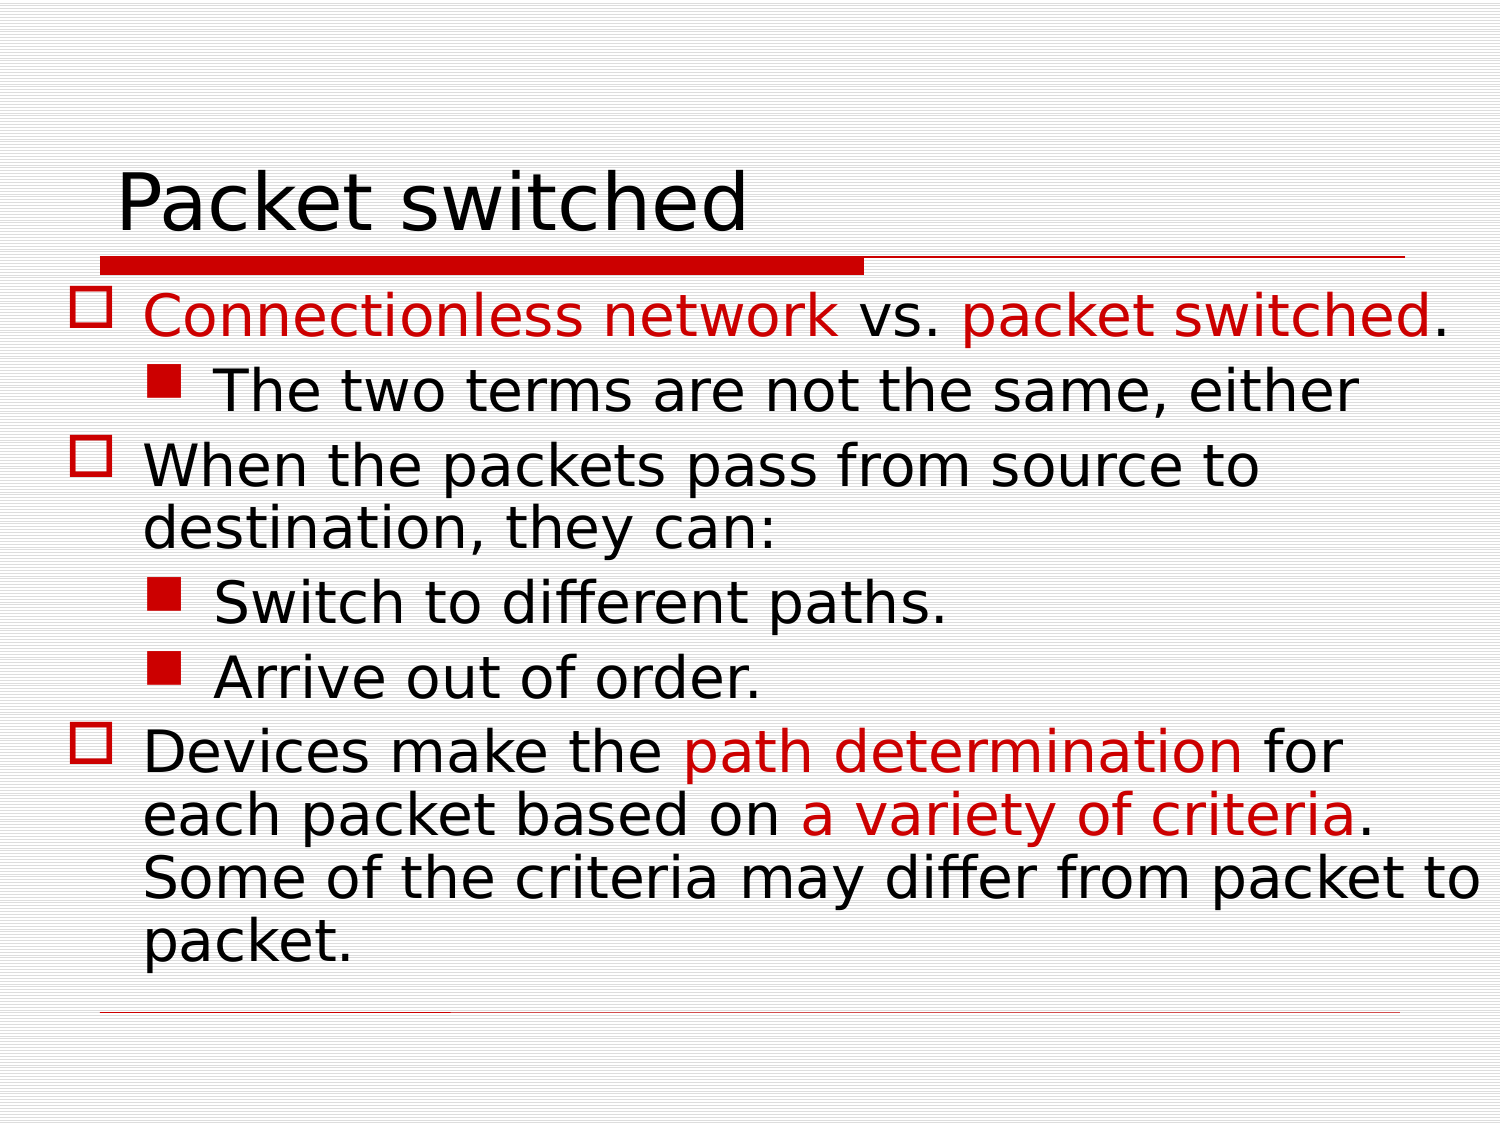

# Packet switched
Connectionless network vs. packet switched.
The two terms are not the same, either
When the packets pass from source to destination, they can:
Switch to different paths.
Arrive out of order.
Devices make the path determination for each packet based on a variety of criteria. Some of the criteria may differ from packet to packet.